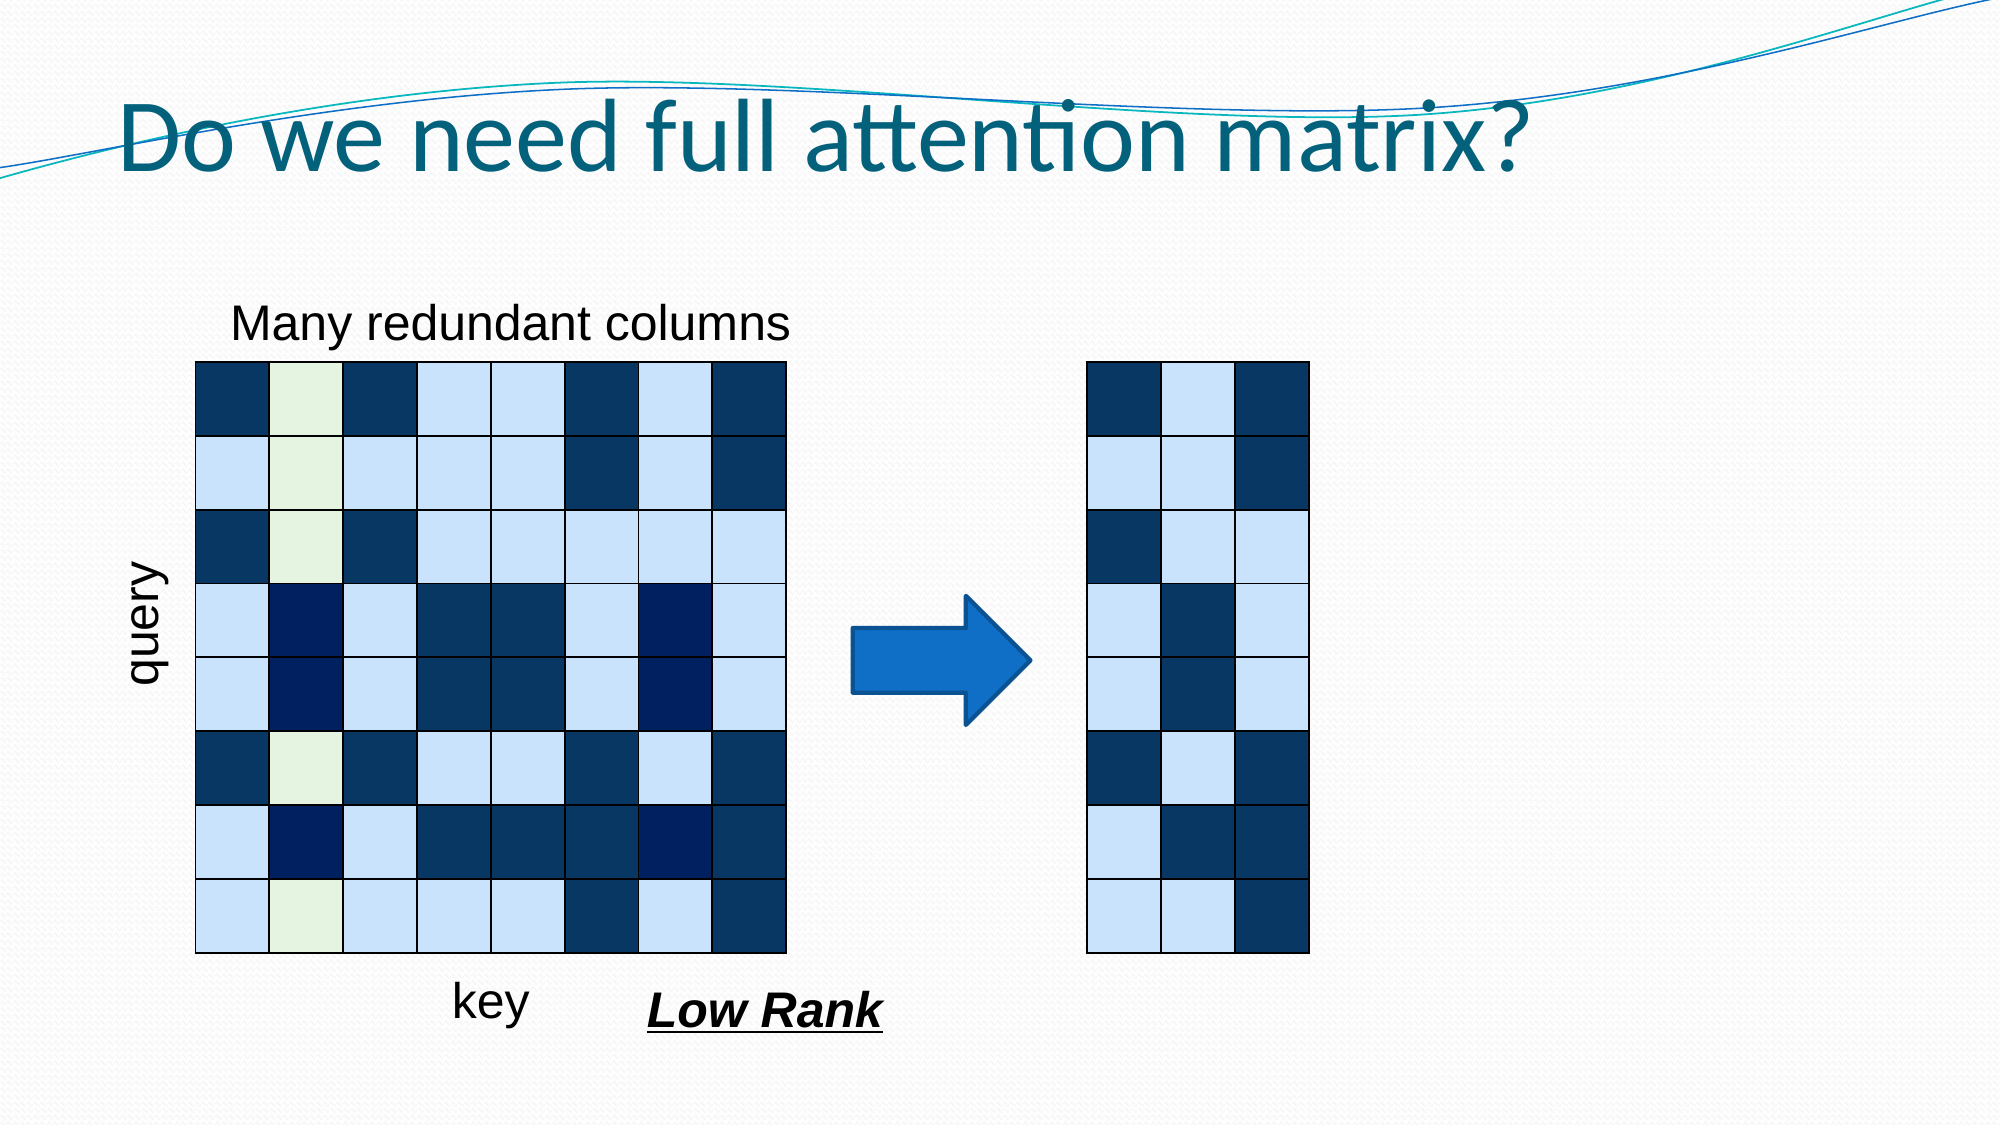

Do we need full attention matrix?
Many redundant columns
|  |  |  |  |  |  |  |  |
| --- | --- | --- | --- | --- | --- | --- | --- |
|  |  |  |  |  |  |  |  |
|  |  |  |  |  |  |  |  |
|  |  |  |  |  |  |  |  |
|  |  |  |  |  |  |  |  |
|  |  |  |  |  |  |  |  |
|  |  |  |  |  |  |  |  |
|  |  |  |  |  |  |  |  |
|  |  |  |
| --- | --- | --- |
|  |  |  |
|  |  |  |
|  |  |  |
|  |  |  |
|  |  |  |
|  |  |  |
|  |  |  |
query

key
Low Rank